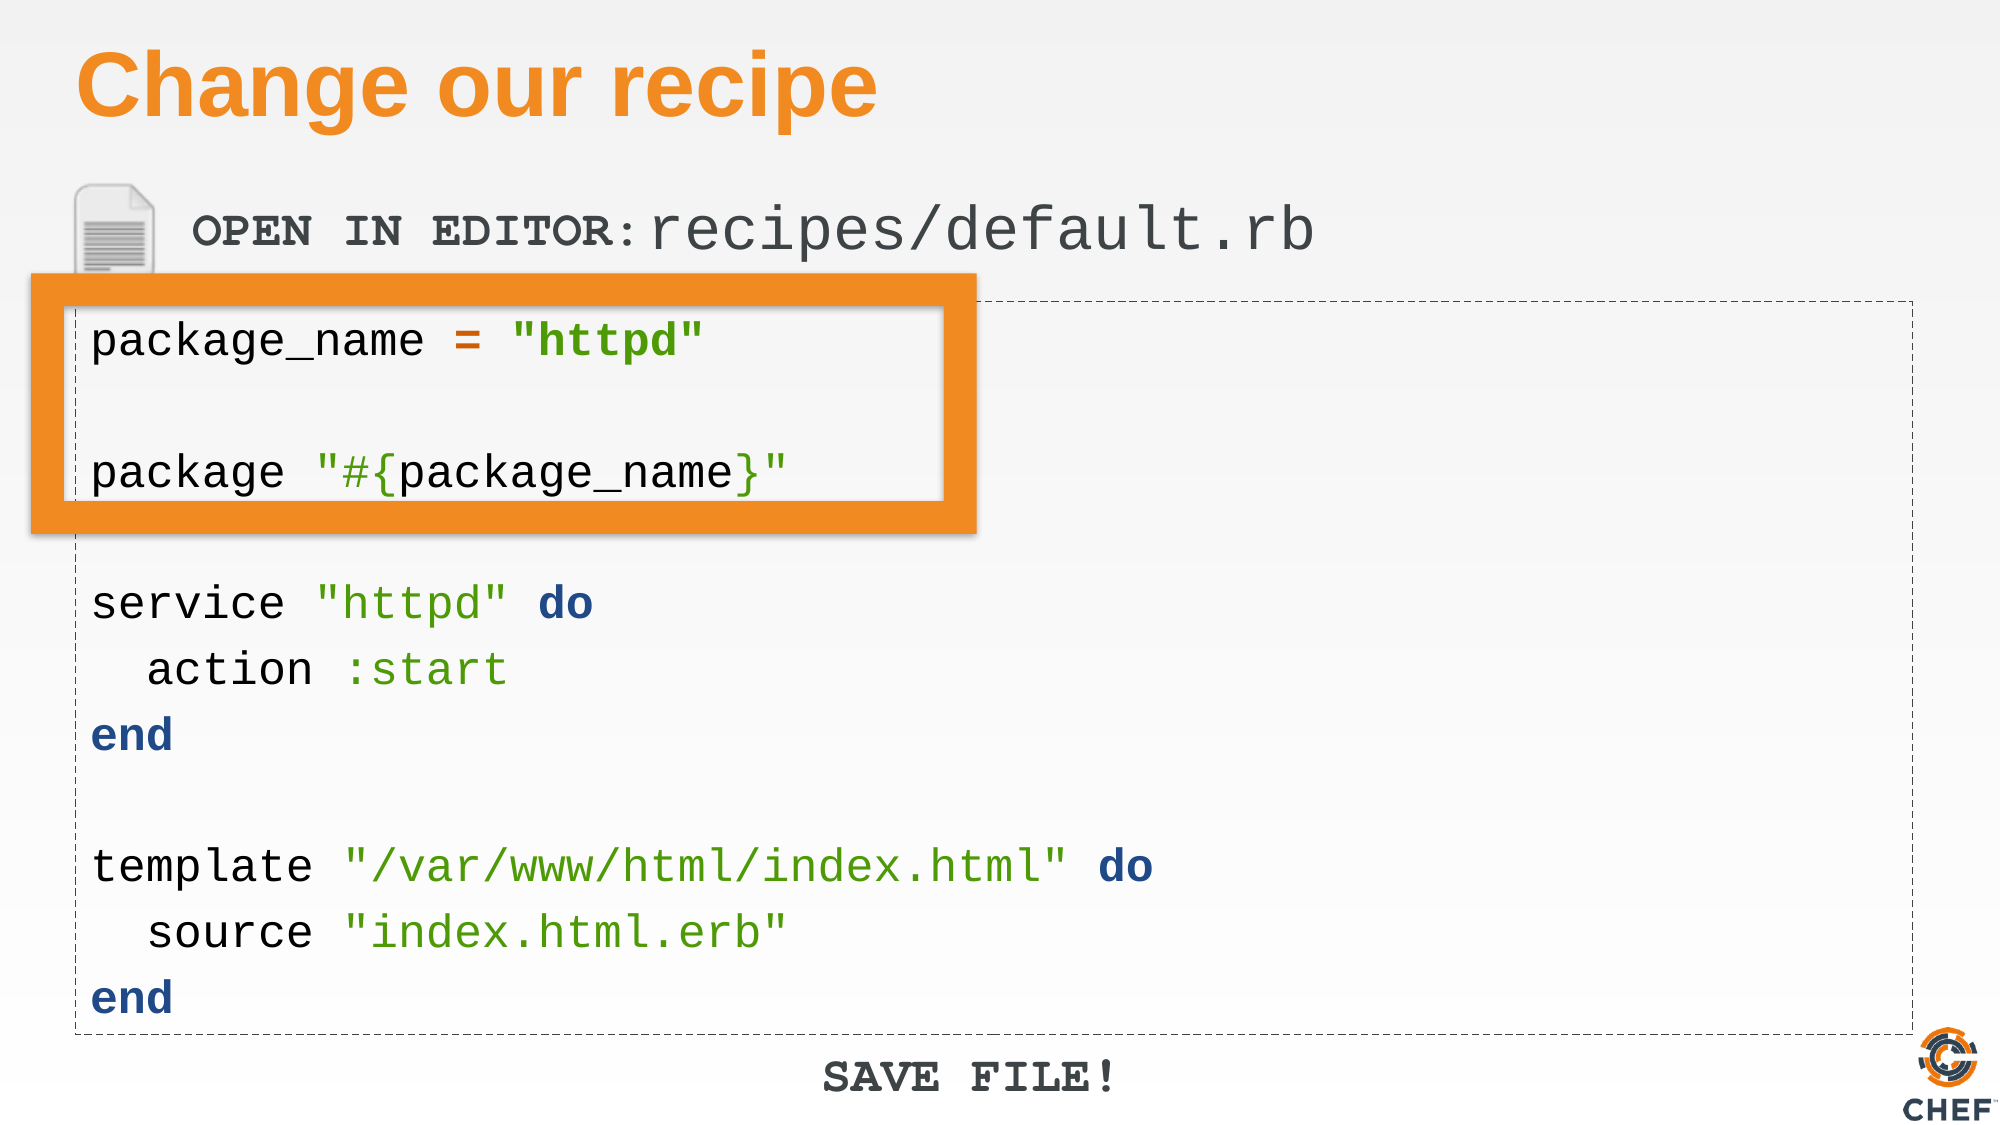

# Change our recipe
recipes/default.rb

package_name = "httpd"

package "#{package_name}"

service "httpd" do
  action :start
end

template "/var/www/html/index.html" do
  source "index.html.erb"
end